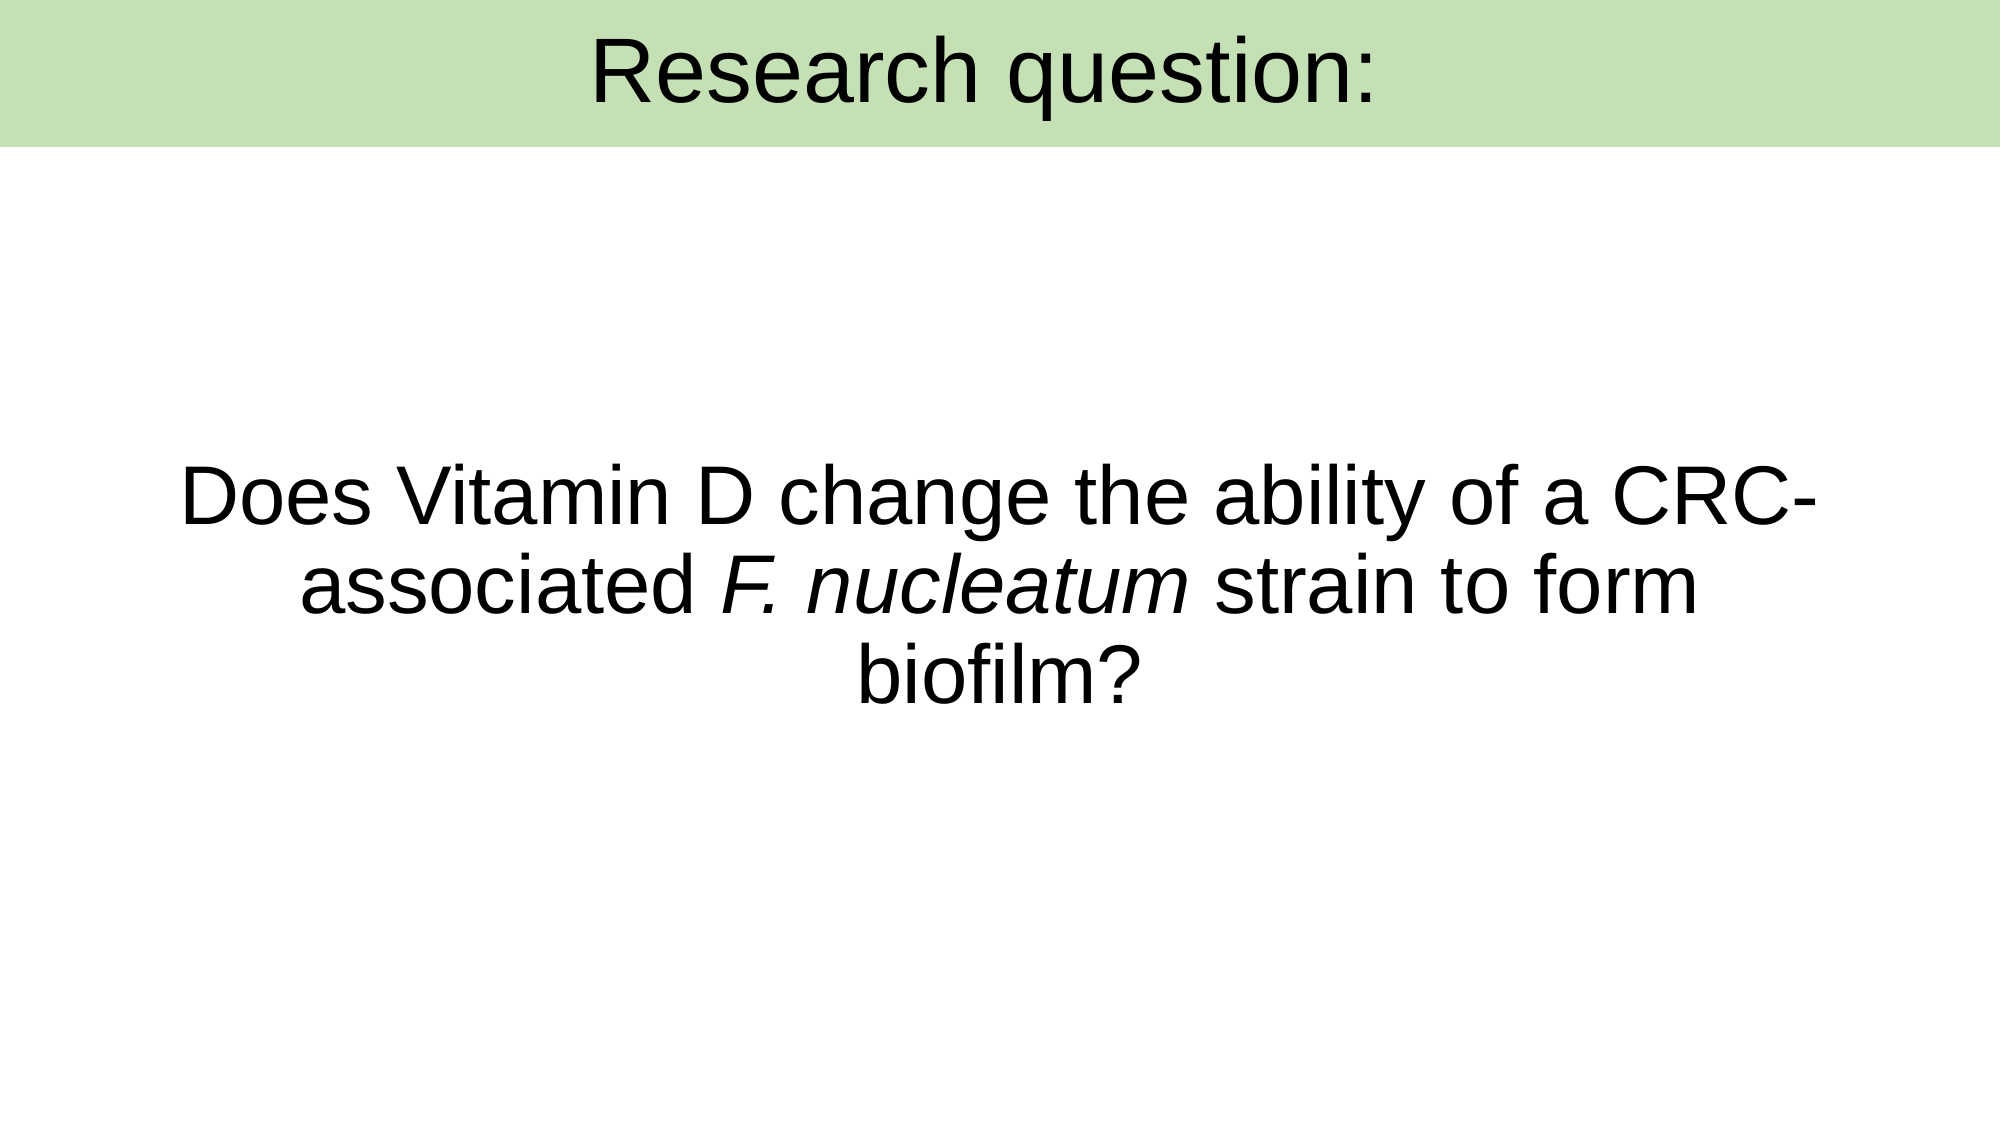

# Research question:
Does Vitamin D change the ability of a CRC-associated F. nucleatum strain to form biofilm?